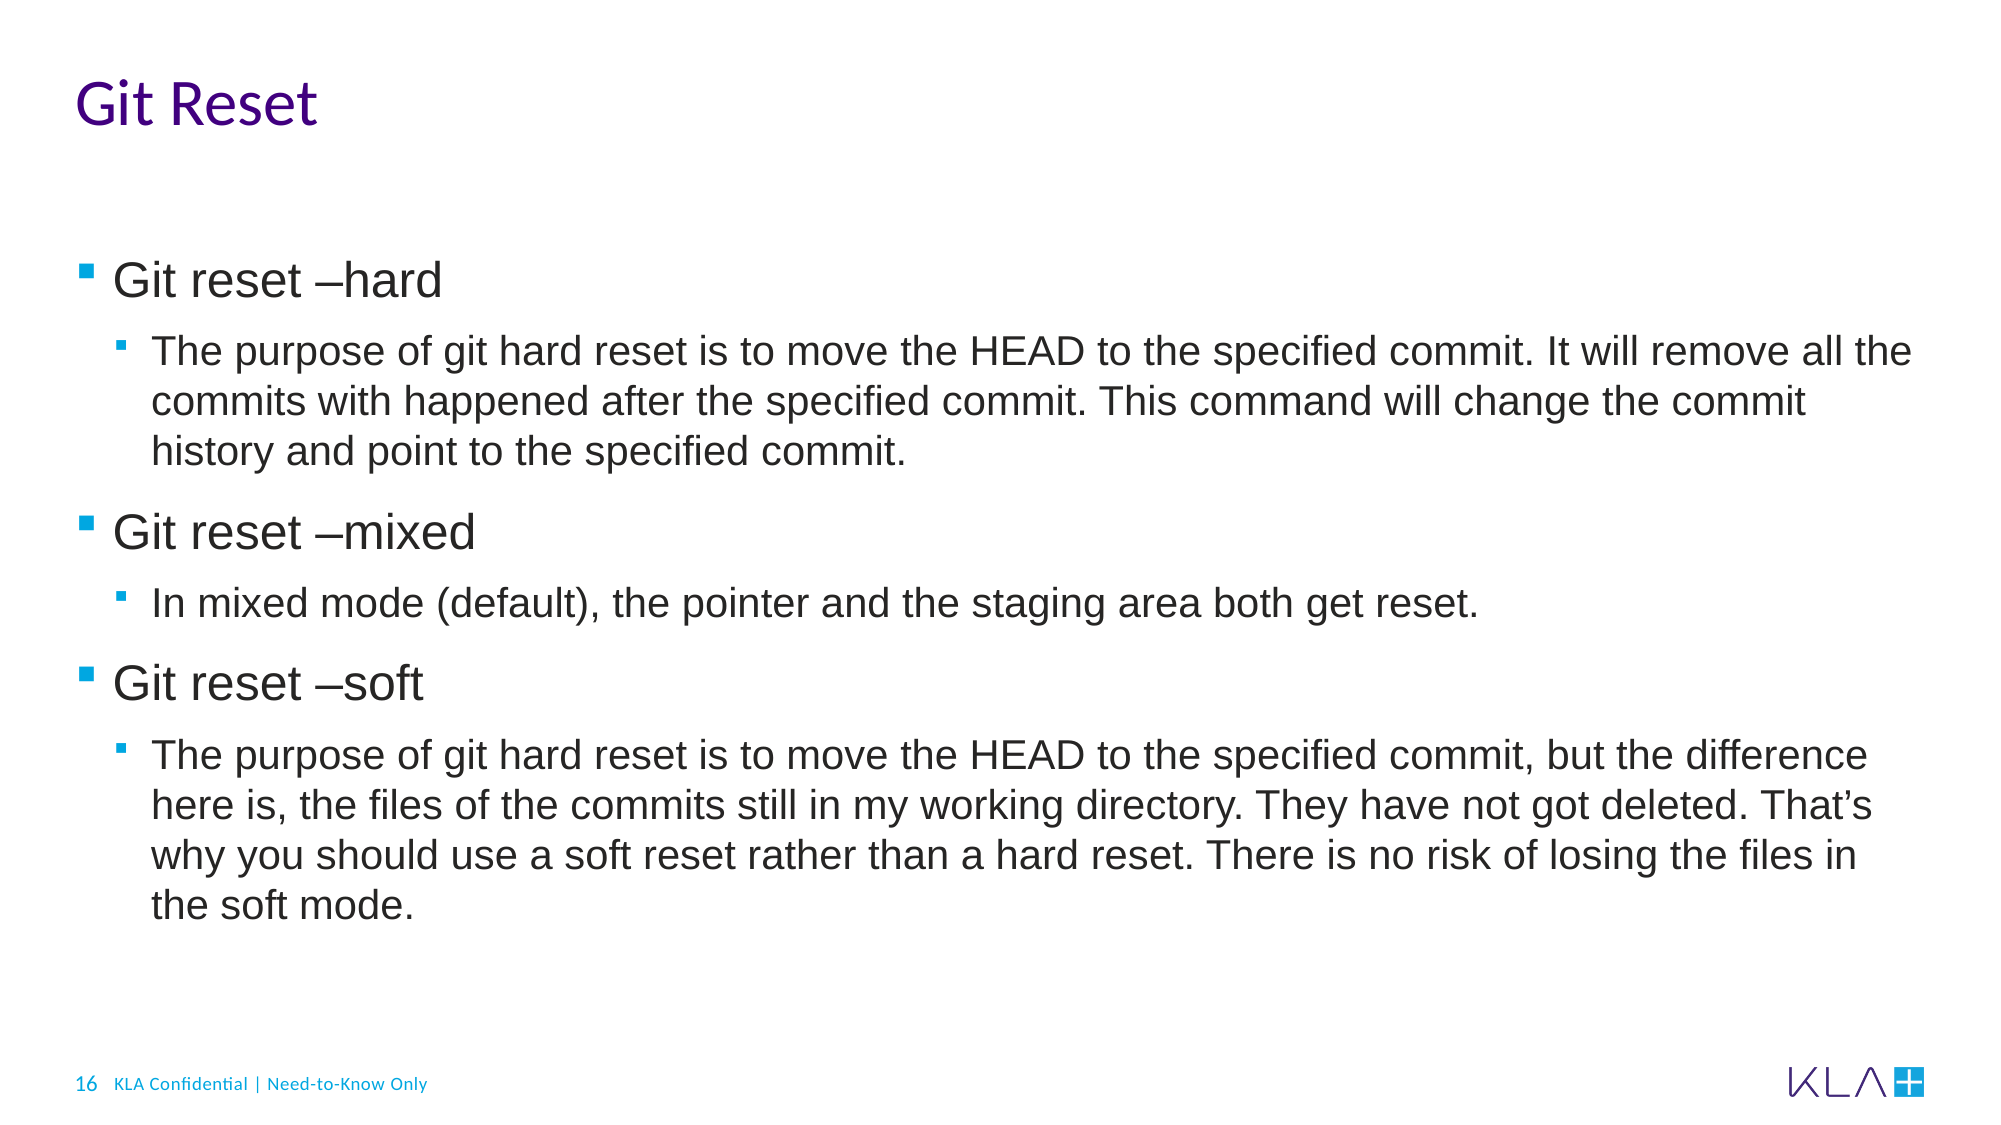

# Git Reset
Git reset –hard
The purpose of git hard reset is to move the HEAD to the specified commit. It will remove all the commits with happened after the specified commit. This command will change the commit history and point to the specified commit.
Git reset –mixed
In mixed mode (default), the pointer and the staging area both get reset.
Git reset –soft
The purpose of git hard reset is to move the HEAD to the specified commit, but the difference here is, the files of the commits still in my working directory. They have not got deleted. That’s why you should use a soft reset rather than a hard reset. There is no risk of losing the files in the soft mode.